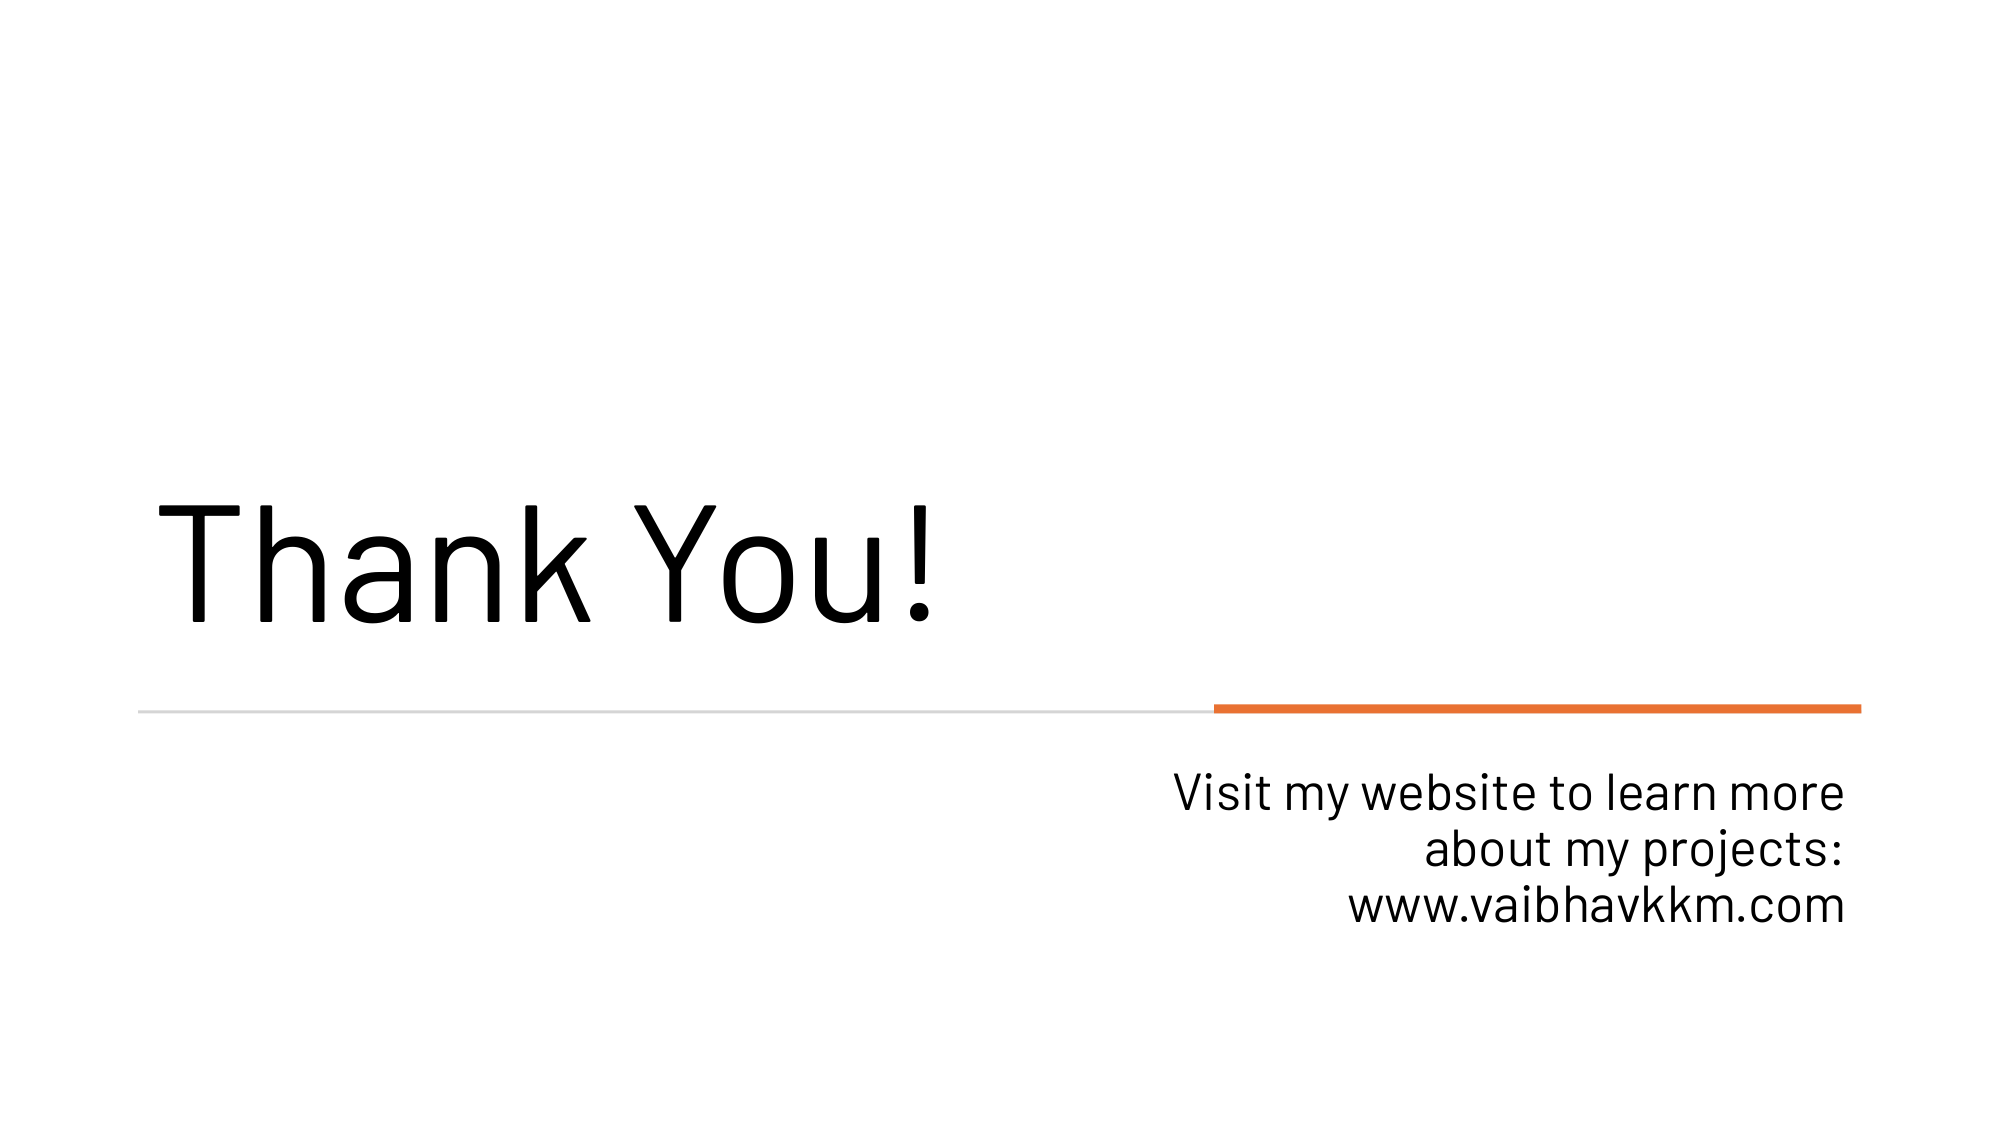

# Thank You!

Visit my website to learn more about my projects: www.vaibhavkkm.com